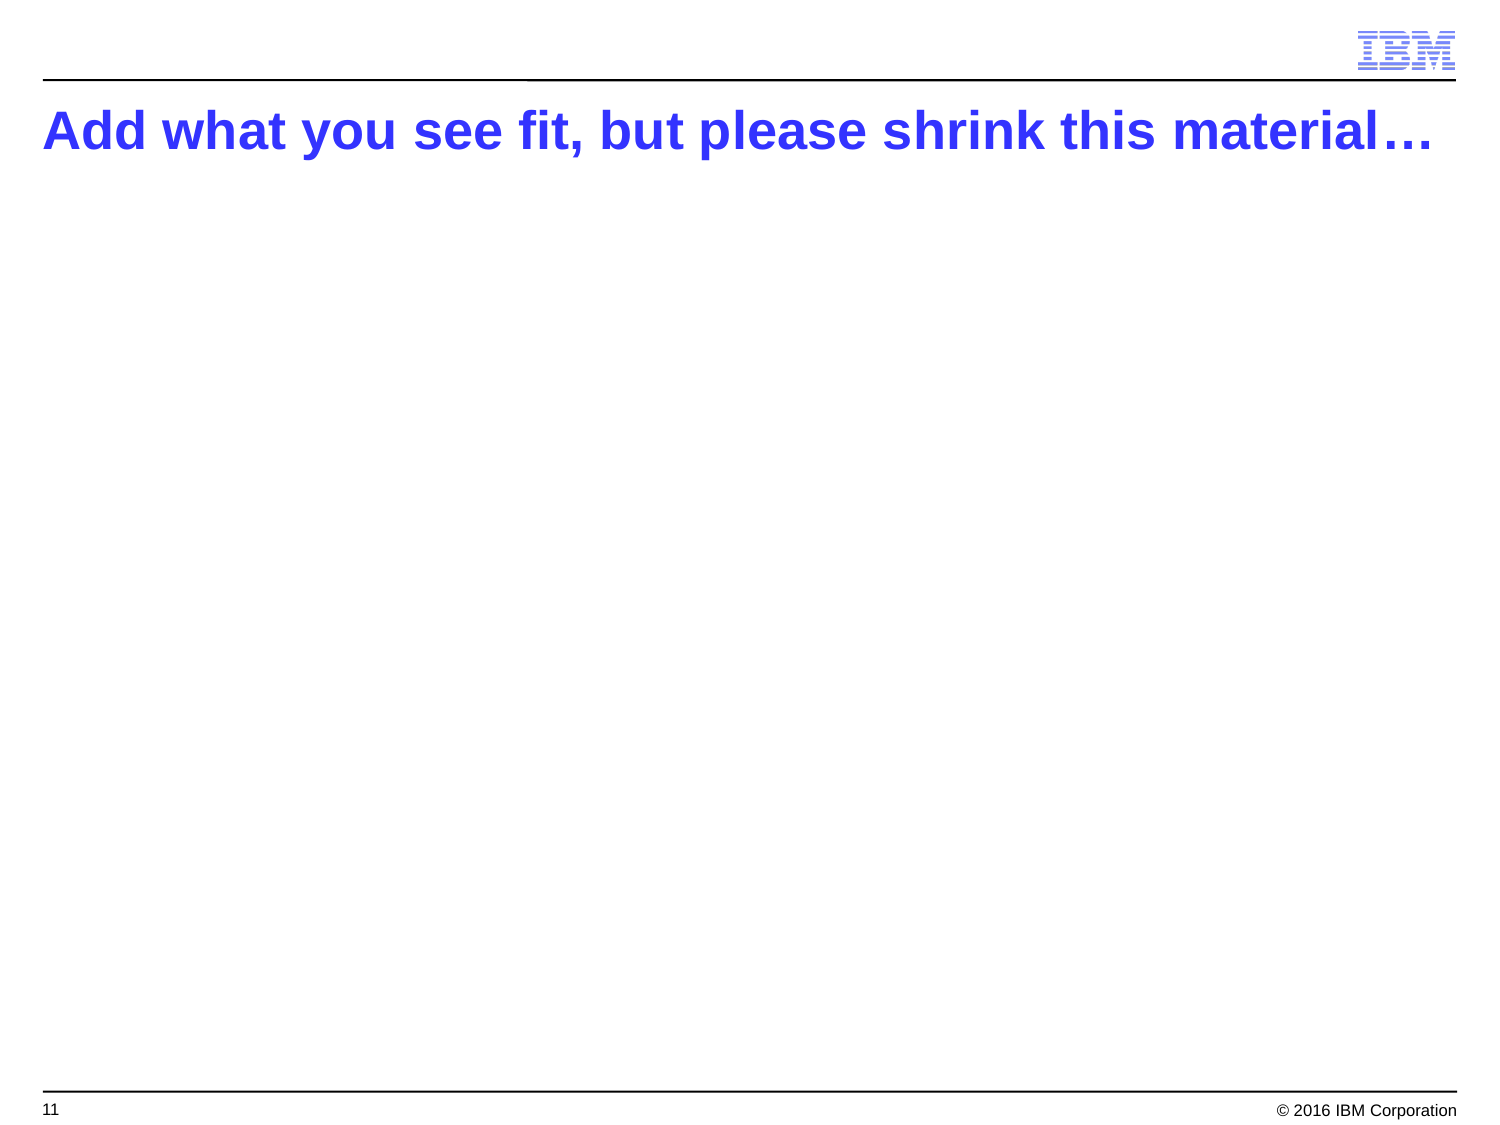

# Add what you see fit, but please shrink this material…